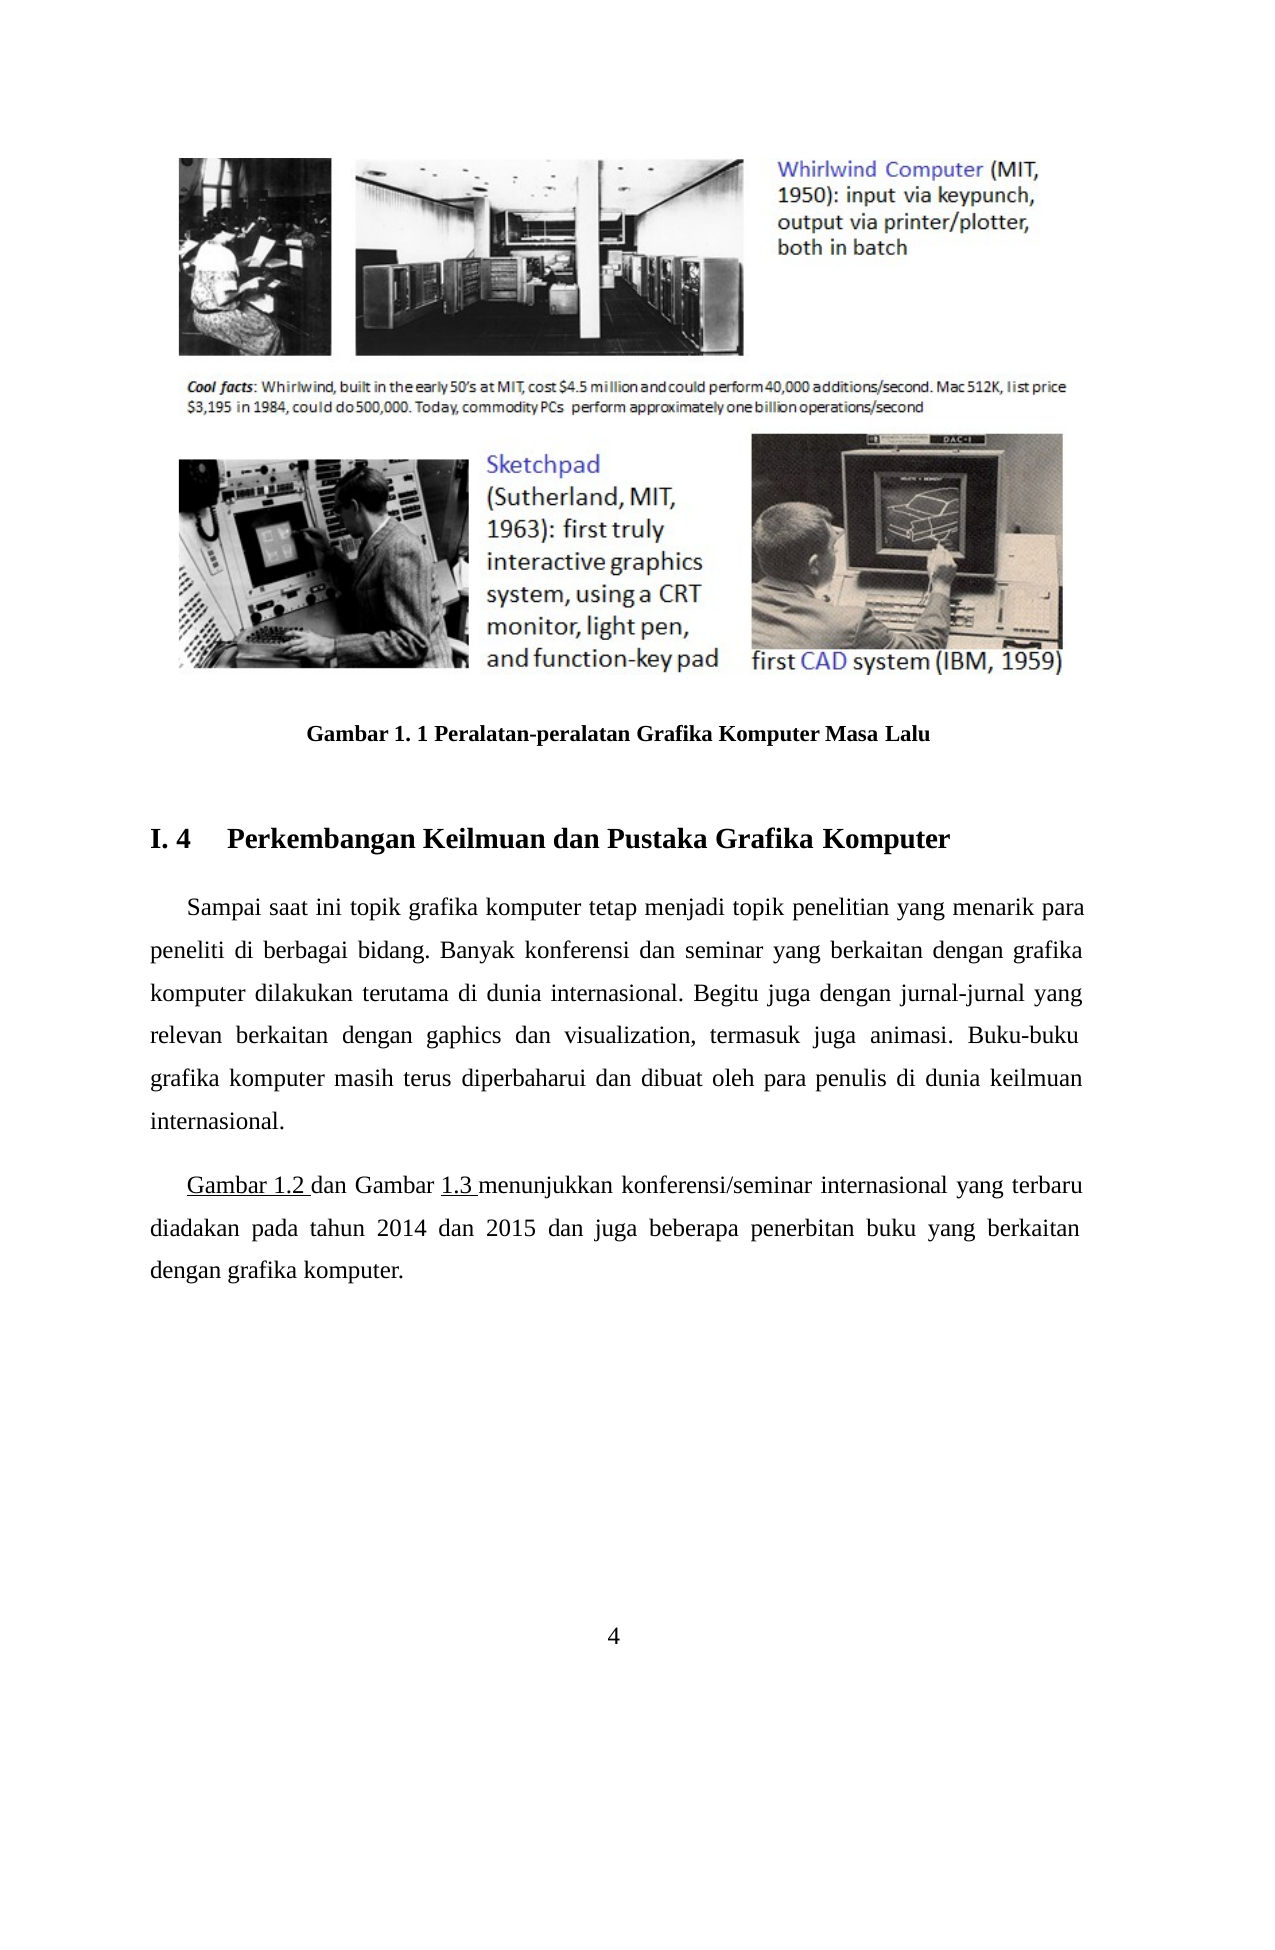

Gambar 1. 1 Peralatan-peralatan Grafika Komputer Masa Lalu
I. 4	Perkembangan Keilmuan dan Pustaka Grafika Komputer
Sampai saat ini topik grafika komputer tetap menjadi topik penelitian yang menarik para  peneliti di berbagai bidang. Banyak konferensi dan seminar yang berkaitan dengan grafika  komputer dilakukan terutama di dunia internasional. Begitu juga dengan jurnal-jurnal yang  relevan berkaitan dengan gaphics dan visualization, termasuk juga animasi. Buku-buku  grafika komputer masih terus diperbaharui dan dibuat oleh para penulis di dunia keilmuan  internasional.
Gambar 1.2 dan Gambar 1.3 menunjukkan konferensi/seminar internasional yang terbaru  diadakan pada tahun 2014 dan 2015 dan juga beberapa penerbitan buku yang berkaitan  dengan grafika komputer.
4